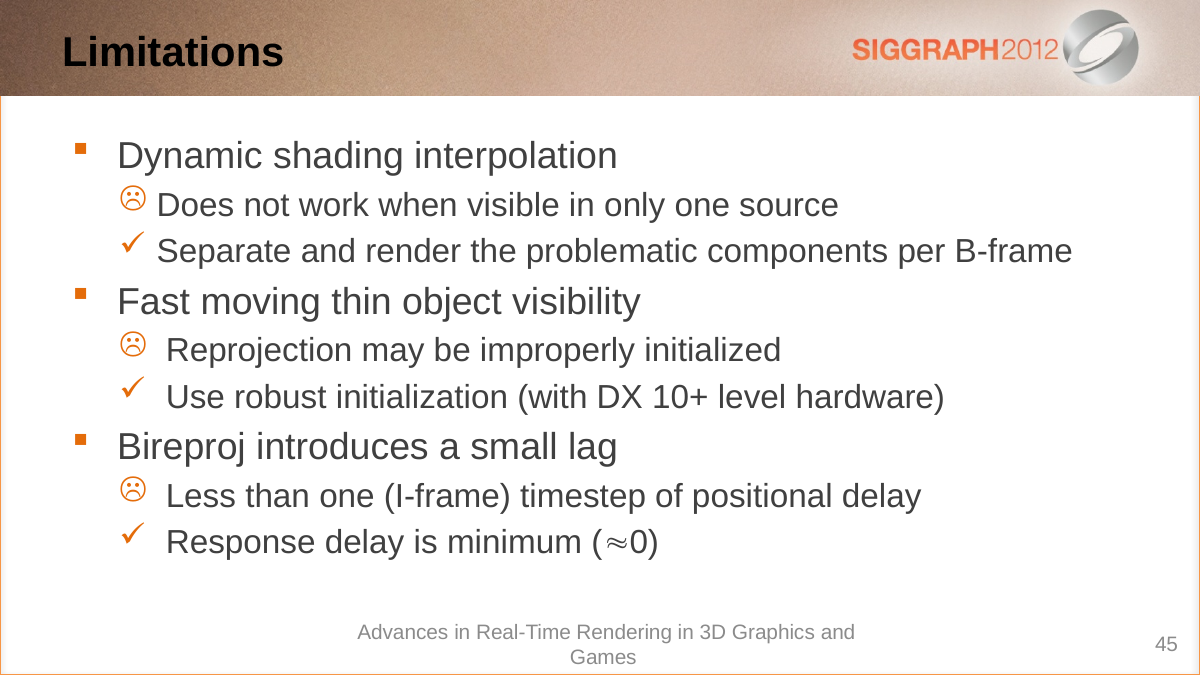

# Limitations
Dynamic shading interpolation
Does not work when visible in only one source
Separate and render the problematic components per B-frame
Fast moving thin object visibility
 Reprojection may be improperly initialized
 Use robust initialization (with DX 10+ level hardware)
Bireproj introduces a small lag
 Less than one (I-frame) timestep of positional delay
 Response delay is minimum (≈0)
Advances in Real-Time Rendering in 3D Graphics and Games
45